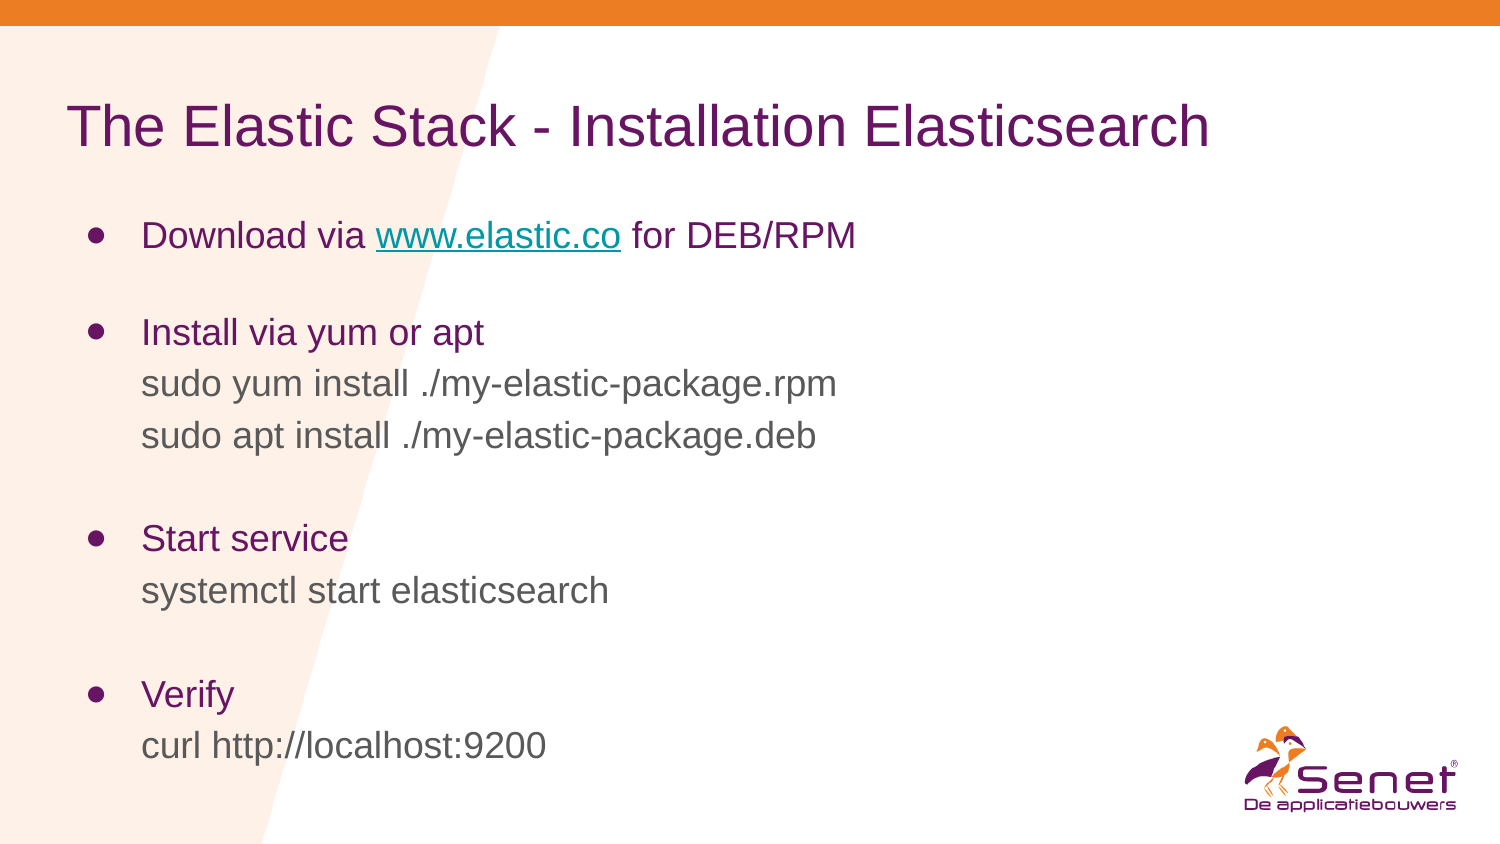

# The Elastic Stack - Installation Elasticsearch
Download via www.elastic.co for DEB/RPM
Install via yum or apt
sudo yum install ./my-elastic-package.rpm
sudo apt install ./my-elastic-package.deb
Start service
systemctl start elasticsearch
Verify
curl http://localhost:9200